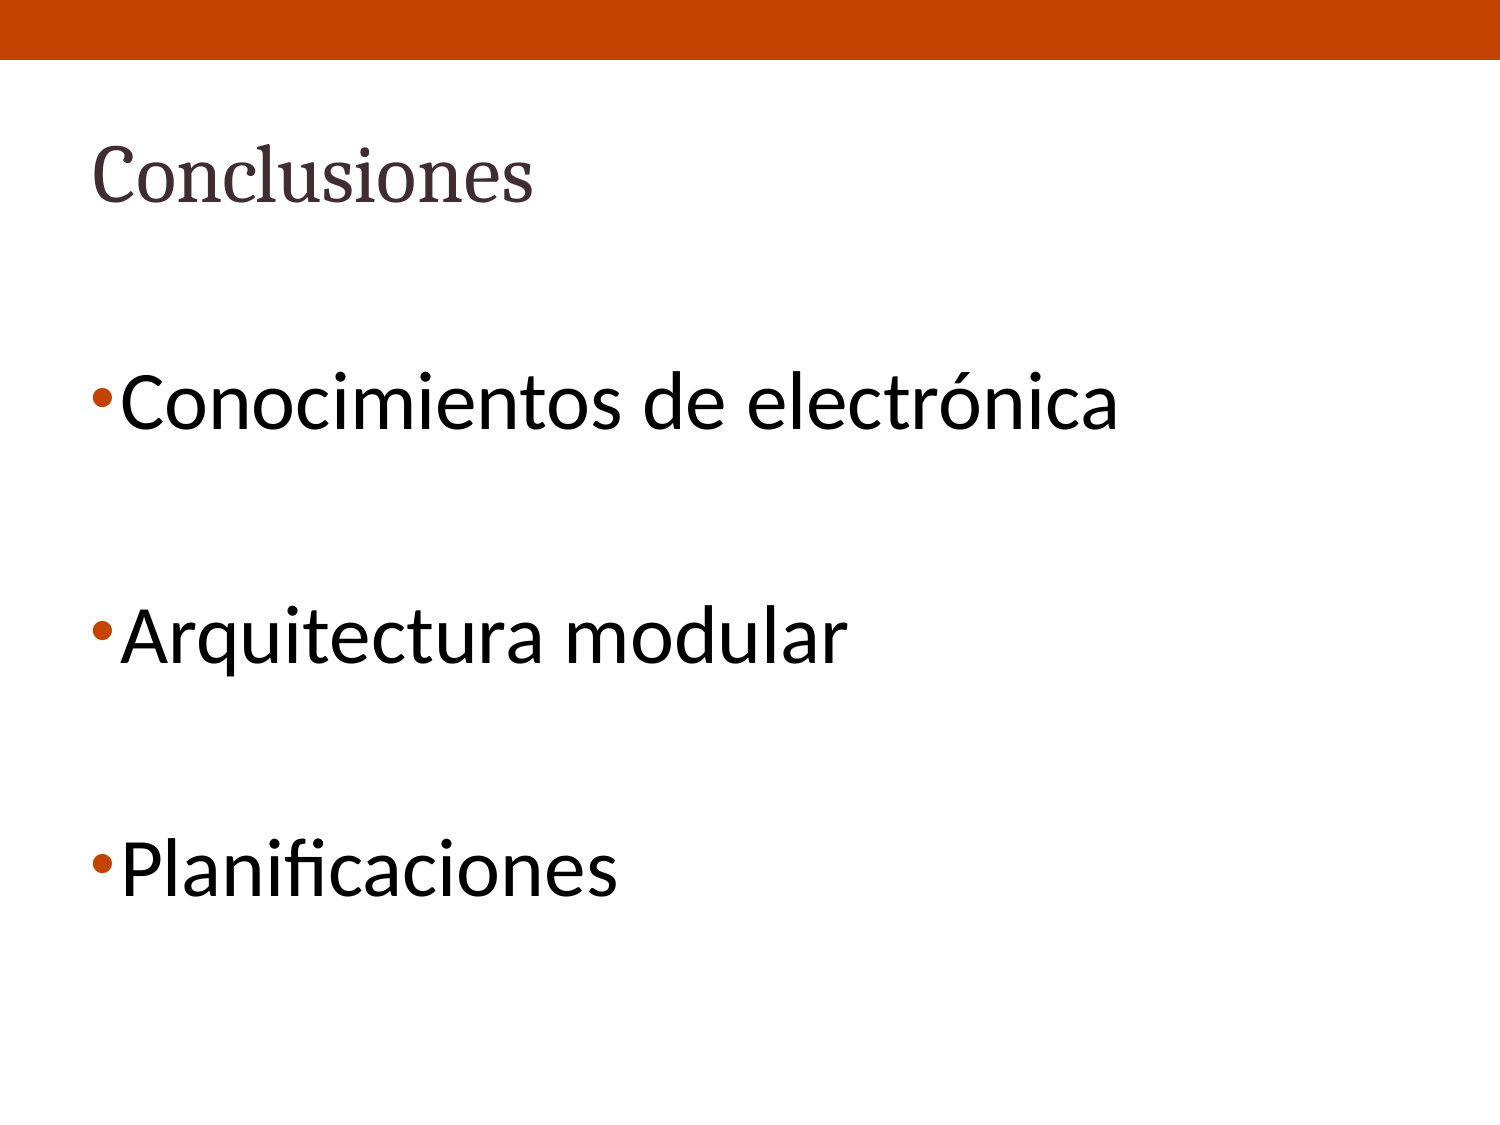

# Conclusiones

Conocimientos de electrónica

Arquitectura modular

Planificaciones